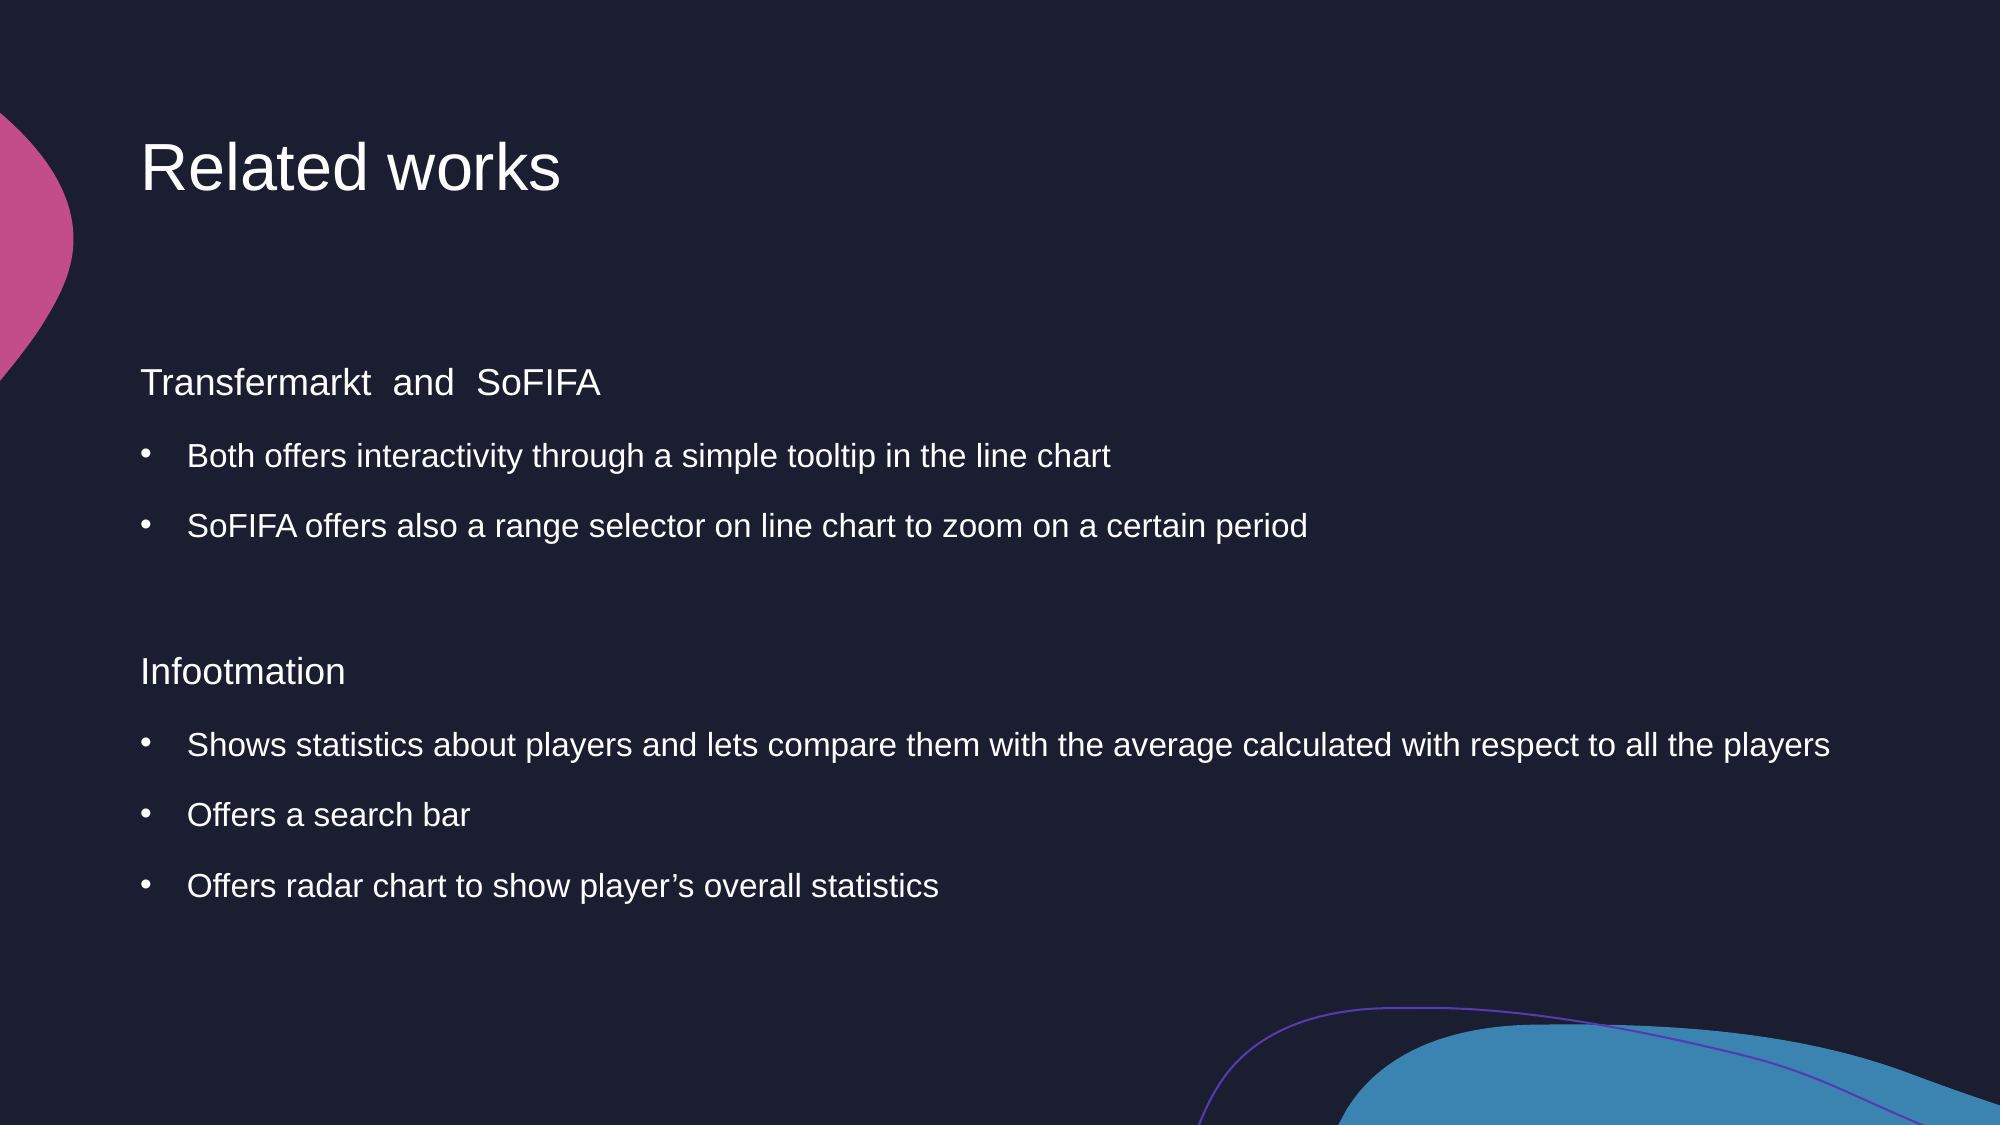

# Related works
Transfermarkt  and  SoFIFA
Both offers interactivity through a simple tooltip in the line chart
SoFIFA offers also a range selector on line chart to zoom on a certain period

Infootmation
Shows statistics about players and lets compare them with the average calculated with respect to all the players
Offers a search bar
Offers radar chart to show player’s overall statistics